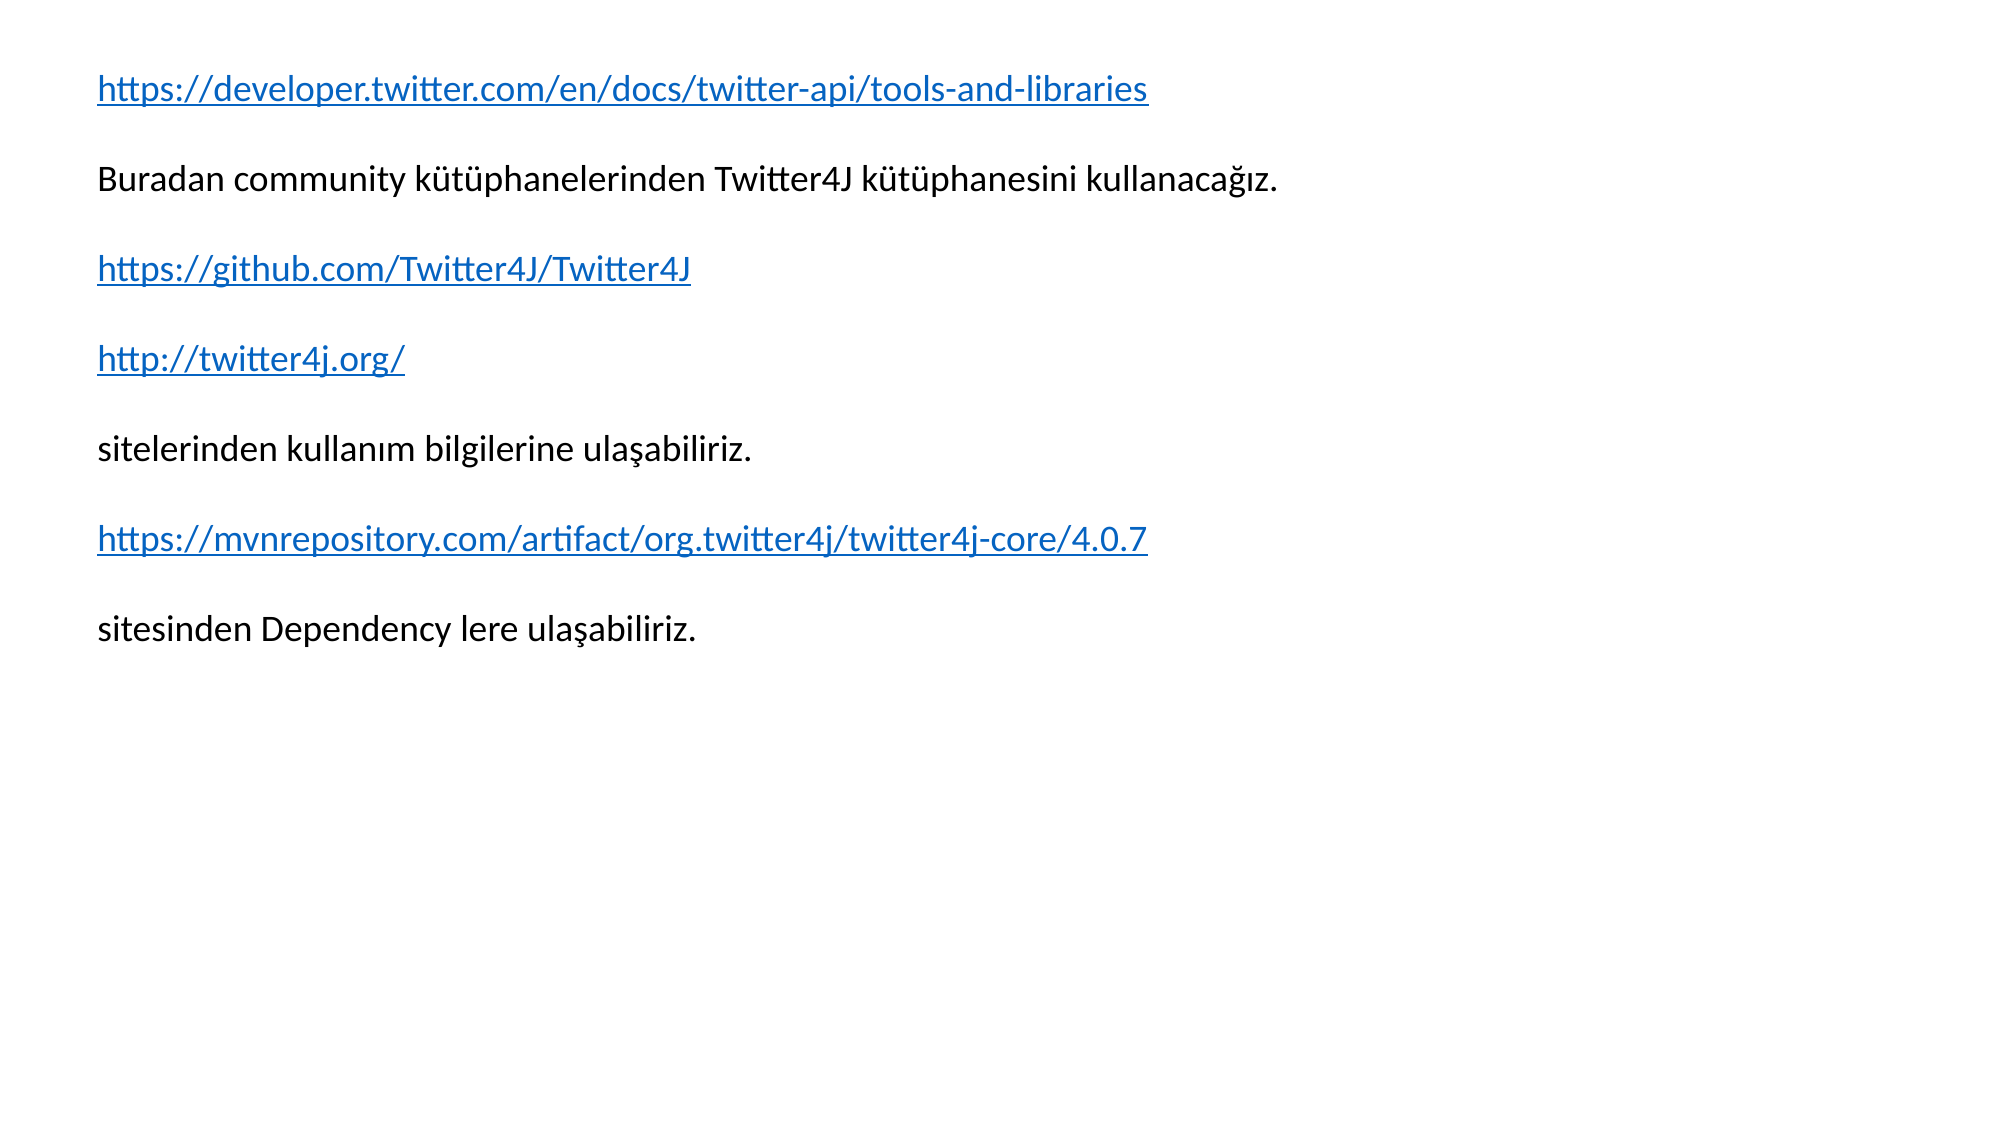

https://developer.twitter.com/en/docs/twitter-api/tools-and-libraries

Buradan community kütüphanelerinden Twitter4J kütüphanesini kullanacağız.

https://github.com/Twitter4J/Twitter4J

http://twitter4j.org/

sitelerinden kullanım bilgilerine ulaşabiliriz.

https://mvnrepository.com/artifact/org.twitter4j/twitter4j-core/4.0.7

sitesinden Dependency lere ulaşabiliriz.